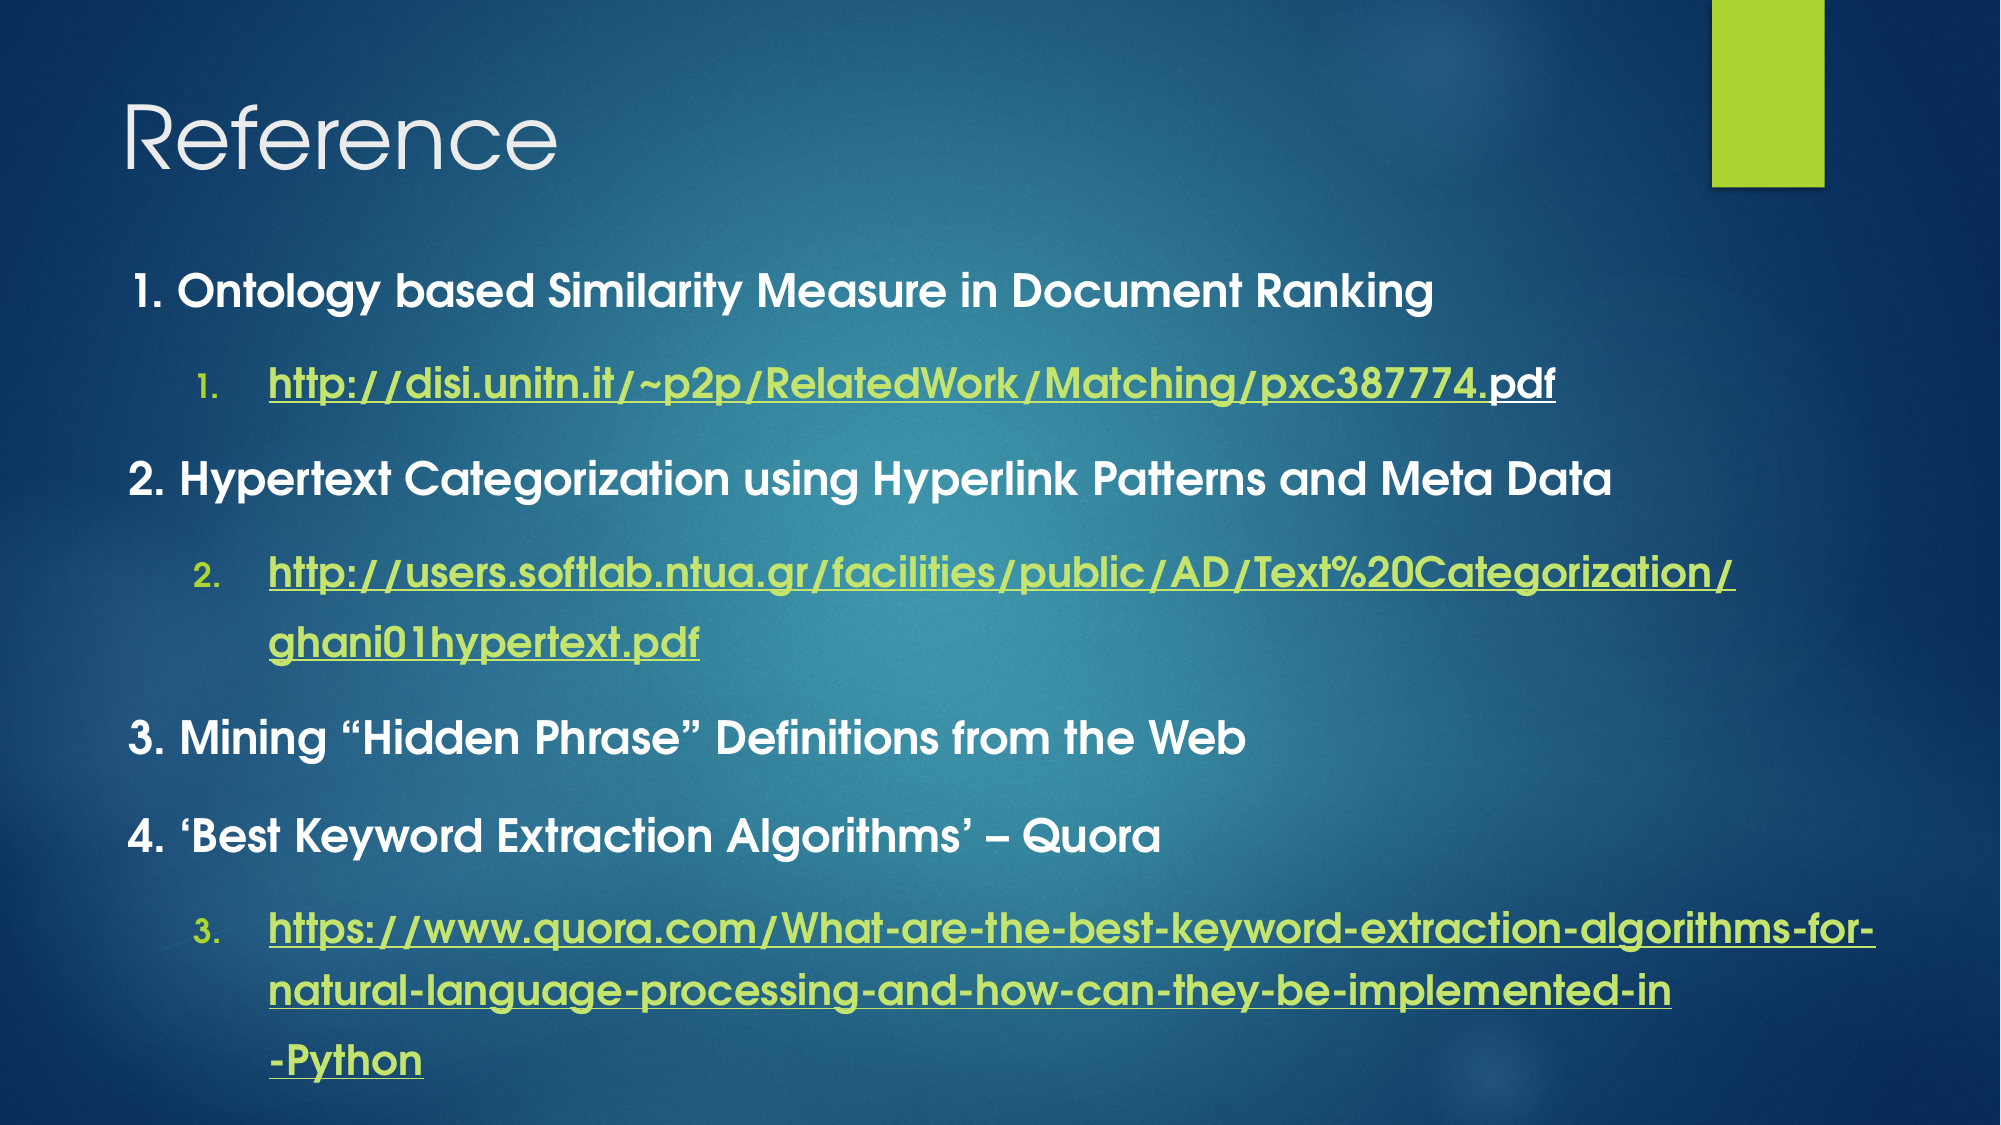

# Reference
1. Ontology based Similarity Measure in Document Ranking
http://disi.unitn.it/~p2p/RelatedWork/Matching/pxc387774.pdf
2. Hypertext Categorization using Hyperlink Patterns and Meta Data
http://users.softlab.ntua.gr/facilities/public/AD/Text%20Categorization/ghani01hypertext.pdf
3. Mining “Hidden Phrase” Definitions from the Web
4. ‘Best Keyword Extraction Algorithms’ – Quora
https://www.quora.com/What-are-the-best-keyword-extraction-algorithms-for-natural-language-processing-and-how-can-they-be-implemented-in-Python